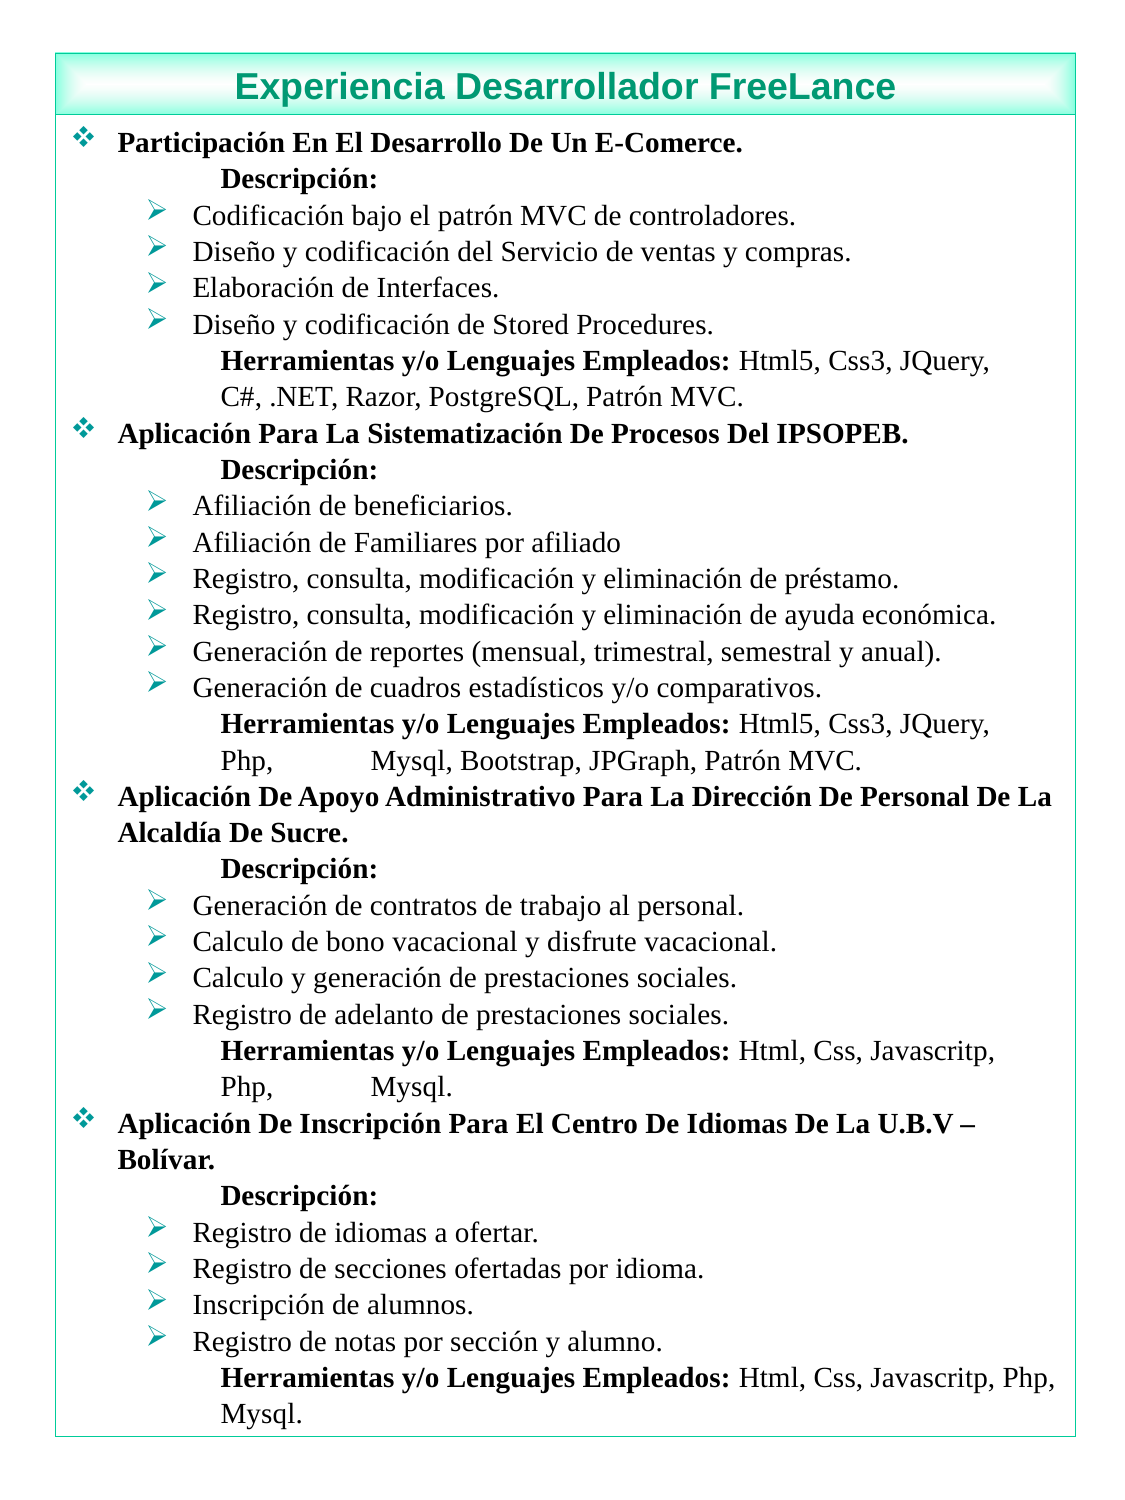

Experiencia Desarrollador FreeLance
Participación En El Desarrollo De Un E-Comerce.
	Descripción:
Codificación bajo el patrón MVC de controladores.
Diseño y codificación del Servicio de ventas y compras.
Elaboración de Interfaces.
Diseño y codificación de Stored Procedures.
	Herramientas y/o Lenguajes Empleados: Html5, Css3, JQuery, 	C#, .NET, Razor, PostgreSQL, Patrón MVC.
Aplicación Para La Sistematización De Procesos Del IPSOPEB.
	Descripción:
Afiliación de beneficiarios.
Afiliación de Familiares por afiliado
Registro, consulta, modificación y eliminación de préstamo.
Registro, consulta, modificación y eliminación de ayuda económica.
Generación de reportes (mensual, trimestral, semestral y anual).
Generación de cuadros estadísticos y/o comparativos.
	Herramientas y/o Lenguajes Empleados: Html5, Css3, JQuery, 	Php, 	Mysql, Bootstrap, JPGraph, Patrón MVC.
Aplicación De Apoyo Administrativo Para La Dirección De Personal De La Alcaldía De Sucre.
	Descripción:
Generación de contratos de trabajo al personal.
Calculo de bono vacacional y disfrute vacacional.
Calculo y generación de prestaciones sociales.
Registro de adelanto de prestaciones sociales.
	Herramientas y/o Lenguajes Empleados: Html, Css, Javascritp, 	Php, 	Mysql.
Aplicación De Inscripción Para El Centro De Idiomas De La U.B.V – Bolívar.
	Descripción:
Registro de idiomas a ofertar.
Registro de secciones ofertadas por idioma.
Inscripción de alumnos.
Registro de notas por sección y alumno.
	Herramientas y/o Lenguajes Empleados: Html, Css, Javascritp, Php, 	Mysql.